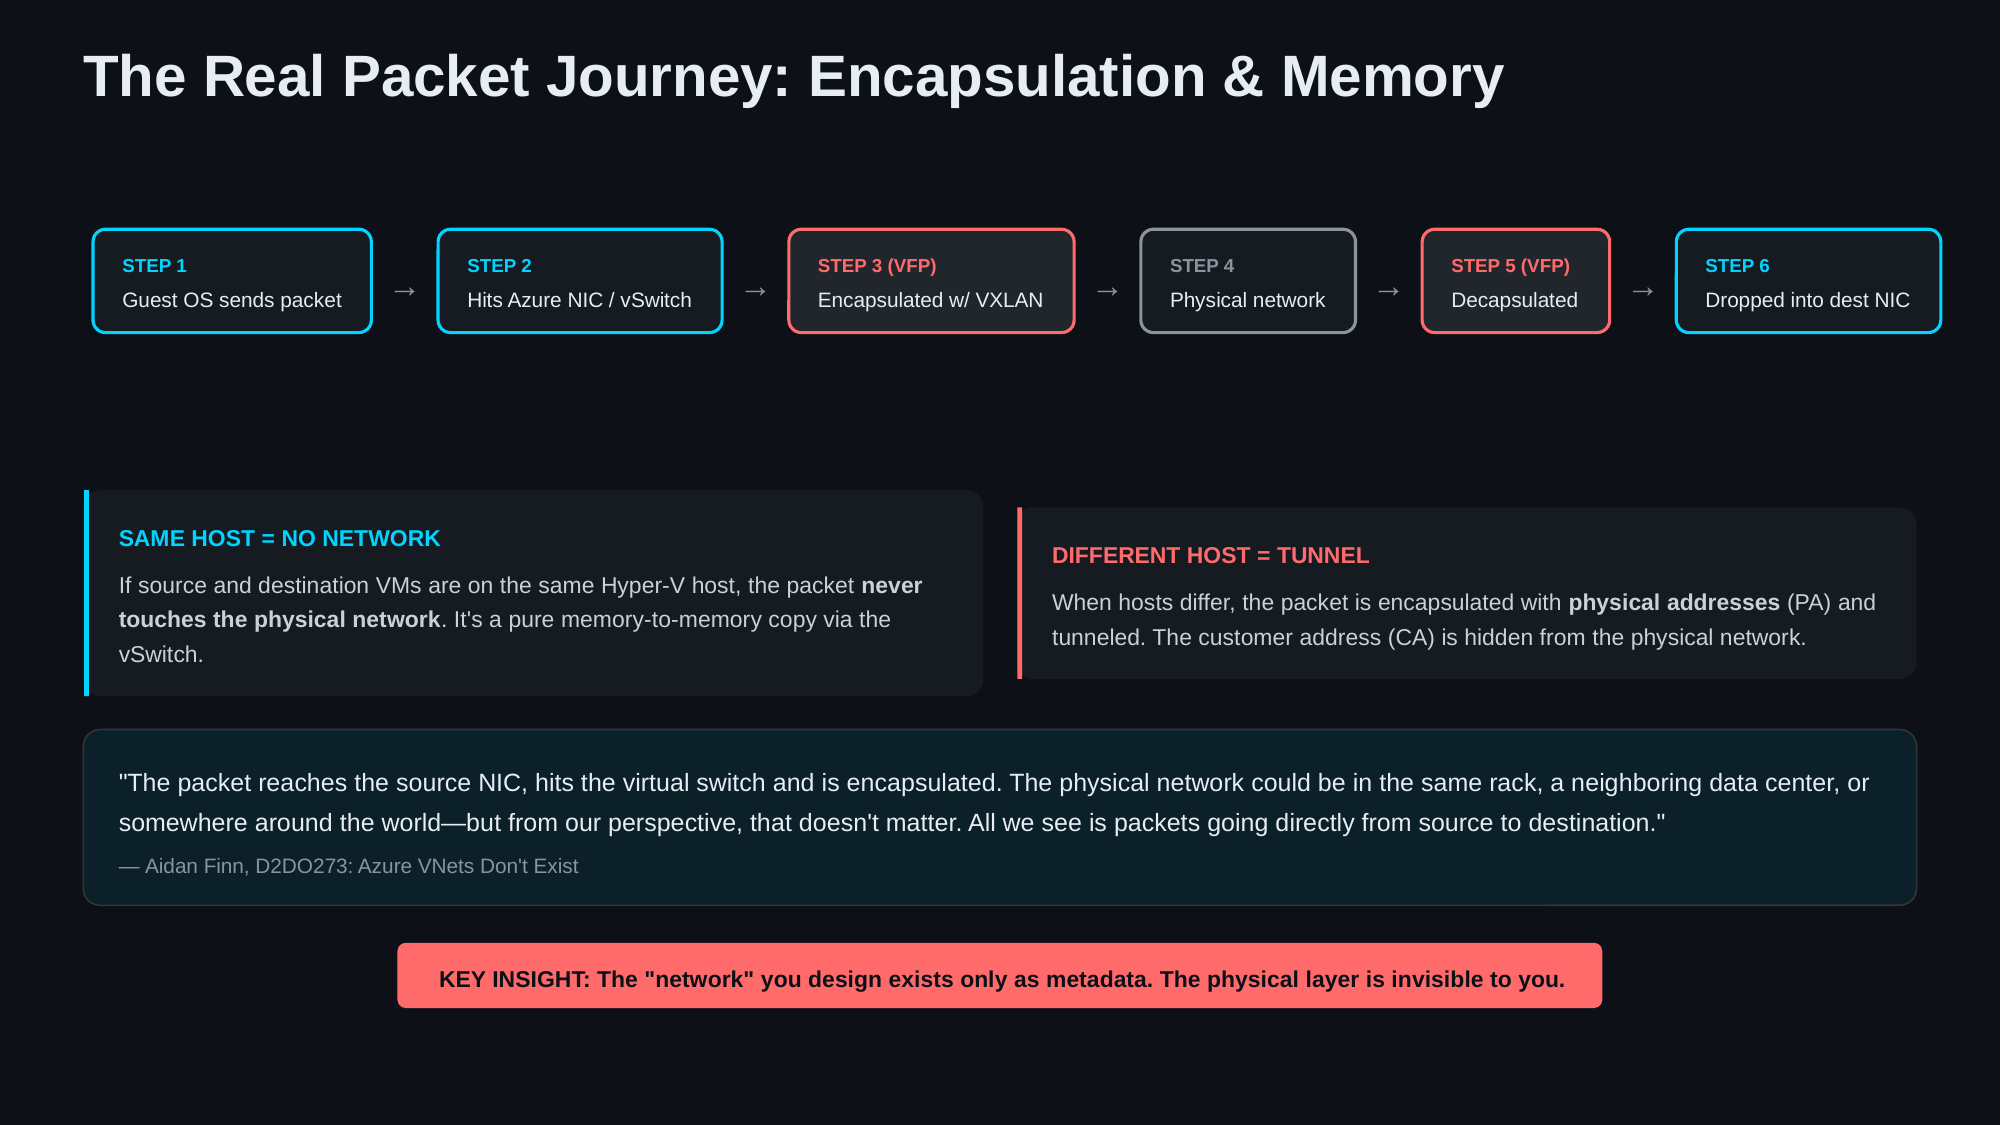

The Real Packet Journey: Encapsulation & Memory

STEP 1
STEP 2
STEP 3 (VFP)
STEP 4
STEP 5 (VFP)
STEP 6
→
→
→
→
→
Dropped into dest NIC
Guest OS sends packet
Hits Azure NIC / vSwitch
Encapsulated w/ VXLAN
Physical network
Decapsulated

SAME HOST = NO NETWORK
DIFFERENT HOST = TUNNEL
If source and destination VMs are on the same Hyper-V host, the packet never touches the physical network. It's a pure memory-to-memory copy via the vSwitch.
When hosts differ, the packet is encapsulated with physical addresses (PA) and tunneled. The customer address (CA) is hidden from the physical network.

"The packet reaches the source NIC, hits the virtual switch and is encapsulated. The physical network could be in the same rack, a neighboring data center, or somewhere around the world—but from our perspective, that doesn't matter. All we see is packets going directly from source to destination."
— Aidan Finn, D2DO273: Azure VNets Don't Exist

KEY INSIGHT: The "network" you design exists only as metadata. The physical layer is invisible to you.